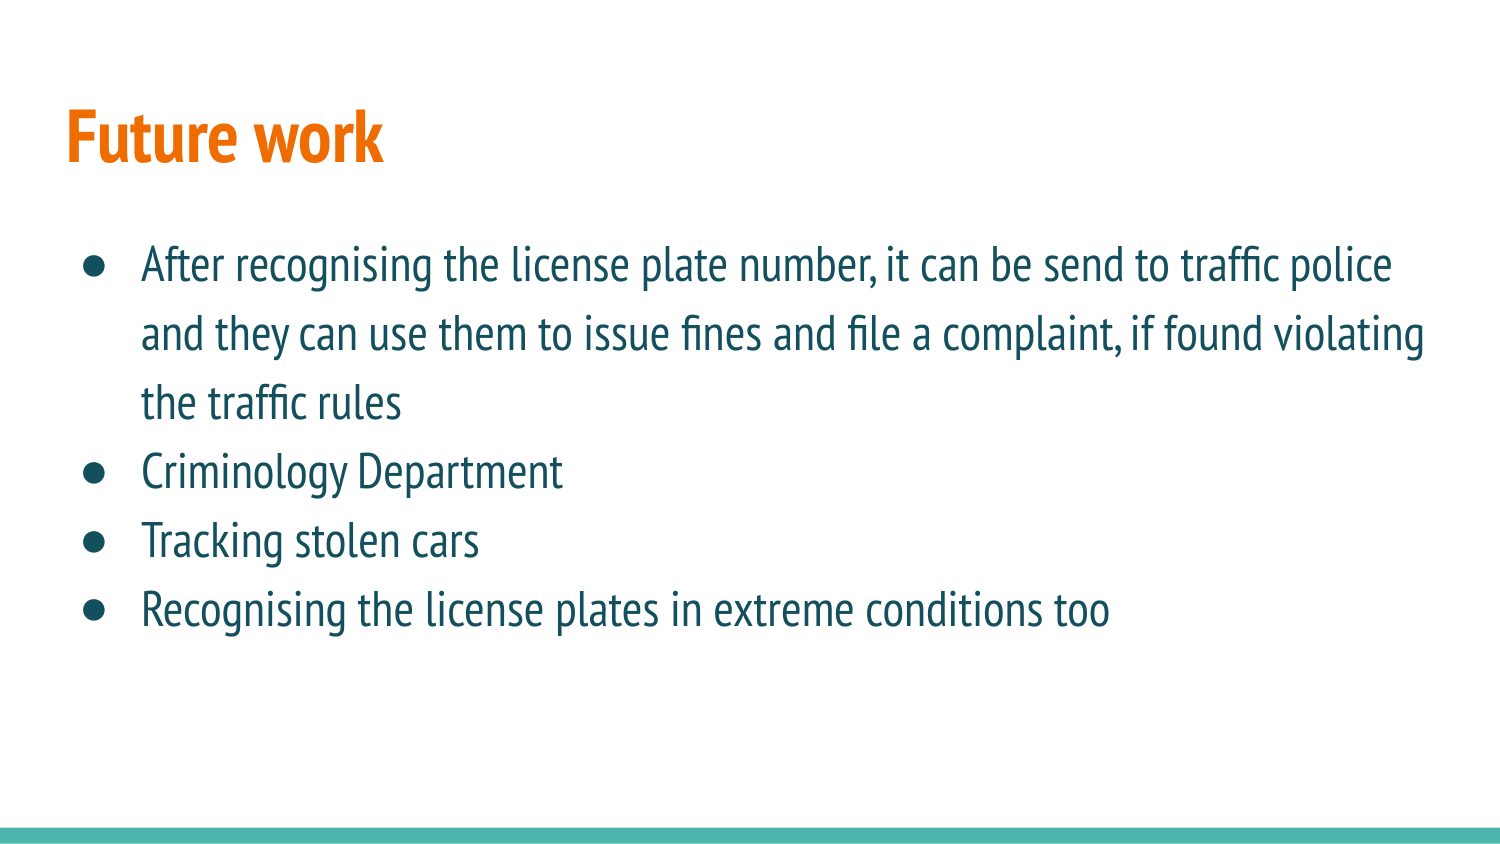

# Future work
After recognising the license plate number, it can be send to traffic police and they can use them to issue fines and file a complaint, if found violating the traffic rules
Criminology Department
Tracking stolen cars
Recognising the license plates in extreme conditions too